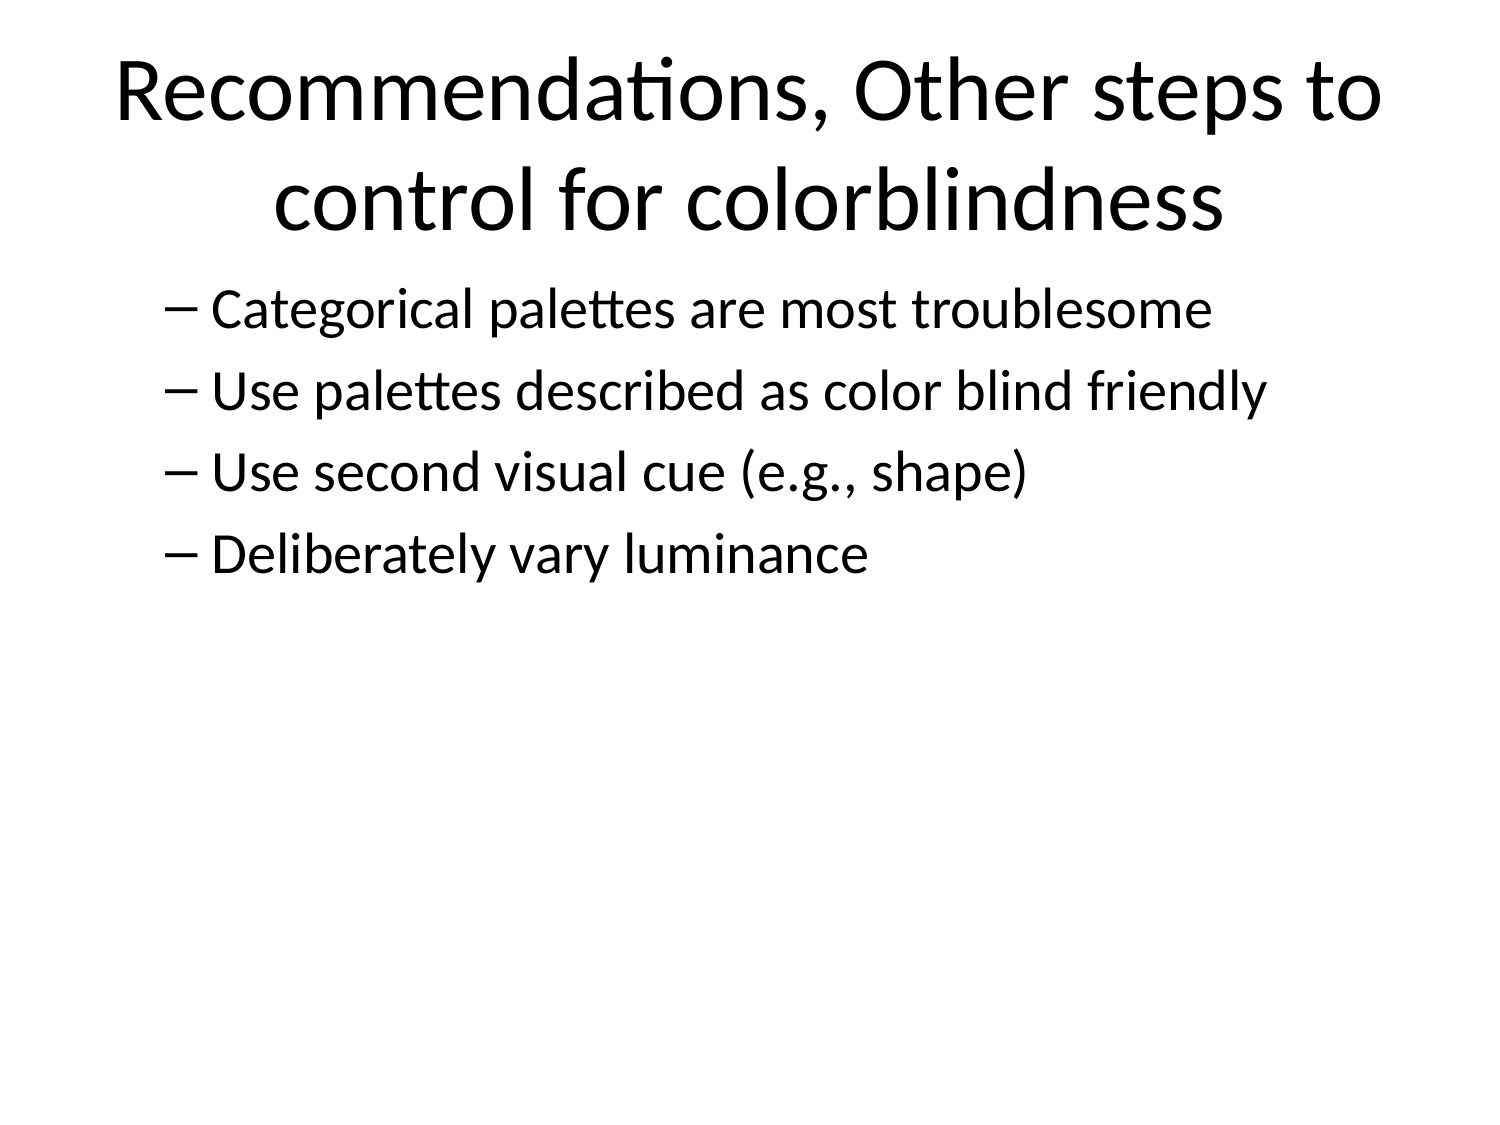

# Recommendations, Other steps to control for colorblindness
Categorical palettes are most troublesome
Use palettes described as color blind friendly
Use second visual cue (e.g., shape)
Deliberately vary luminance